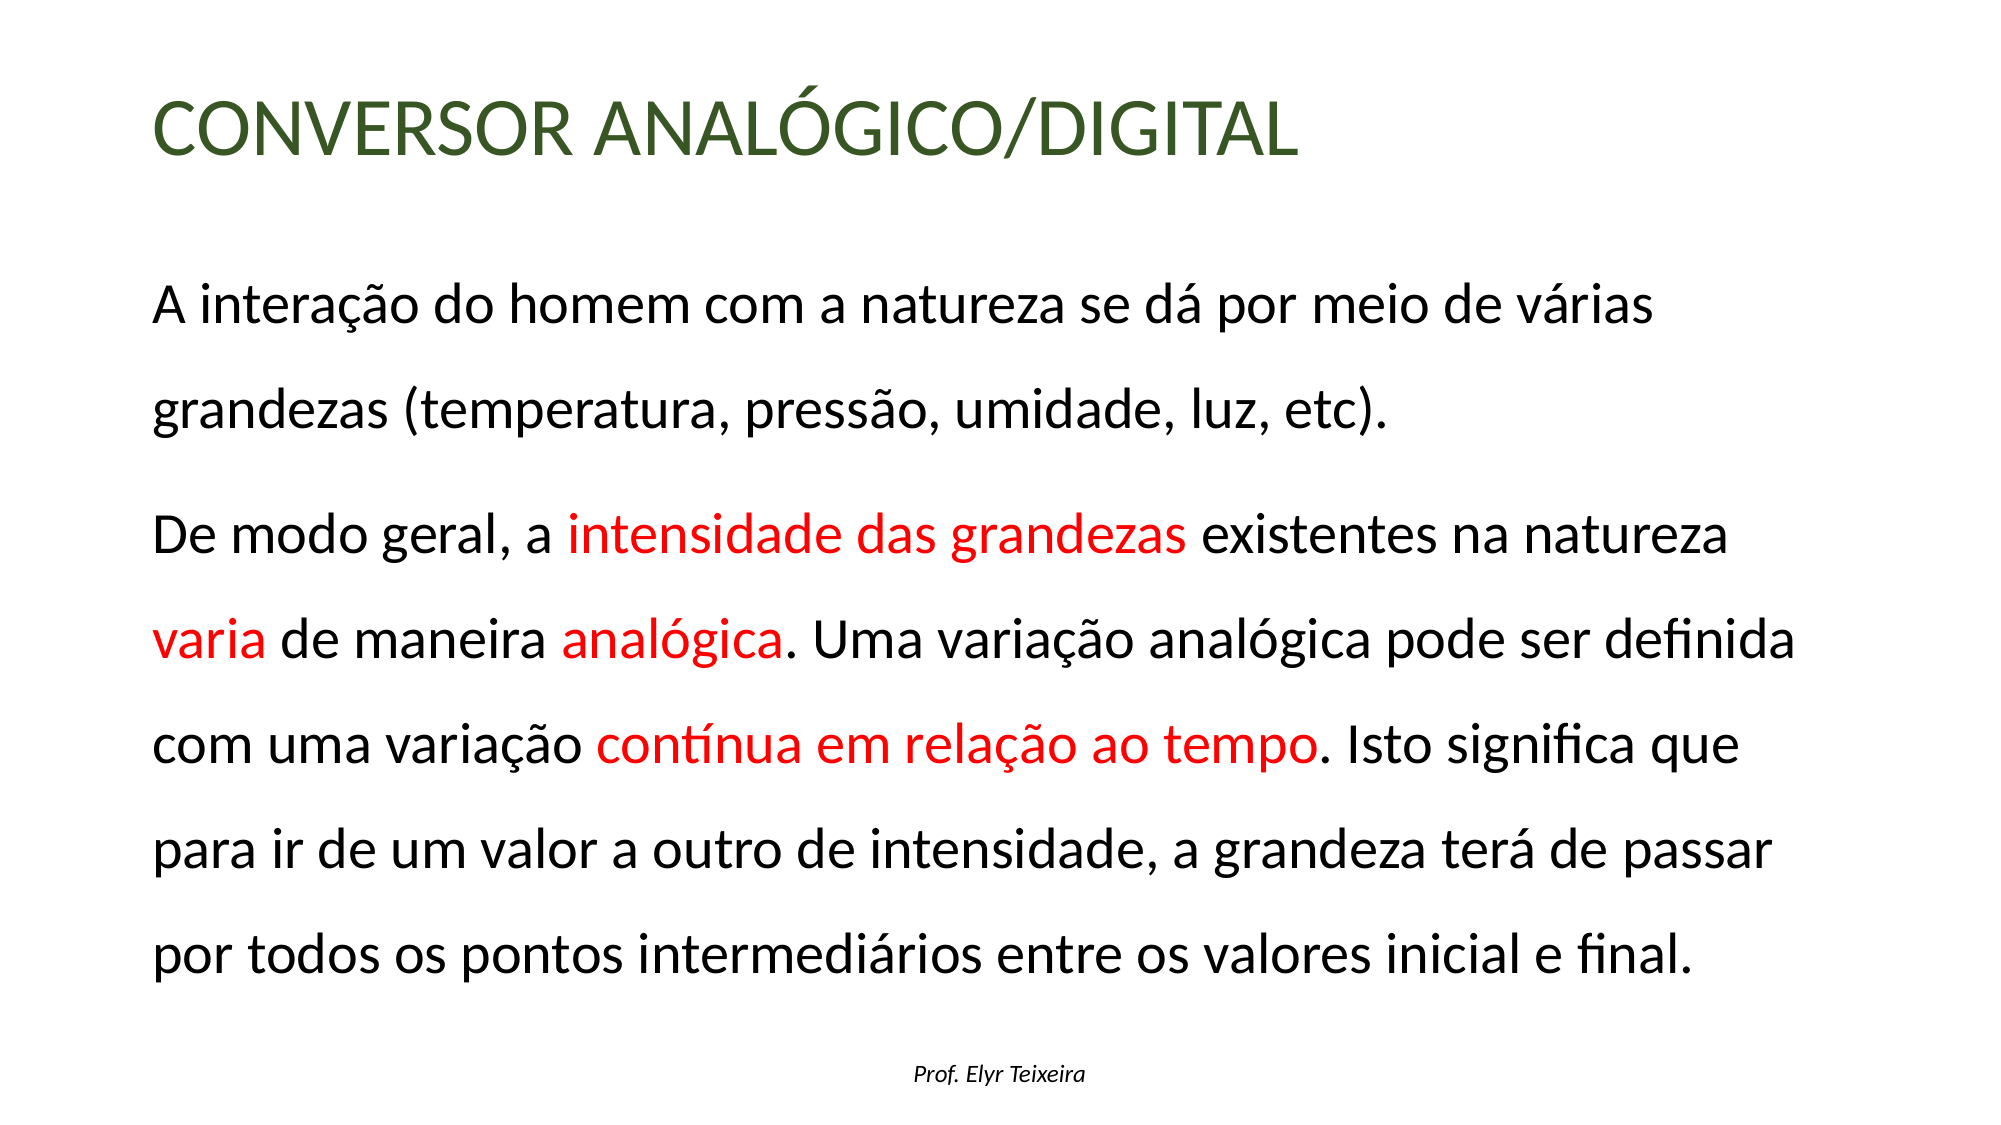

# Conversor analógico/digital
A interação do homem com a natureza se dá por meio de várias grandezas (temperatura, pressão, umidade, luz, etc).
De modo geral, a intensidade das grandezas existentes na natureza varia de maneira analógica. Uma variação analógica pode ser definida com uma variação contínua em relação ao tempo. Isto significa que para ir de um valor a outro de intensidade, a grandeza terá de passar por todos os pontos intermediários entre os valores inicial e final.